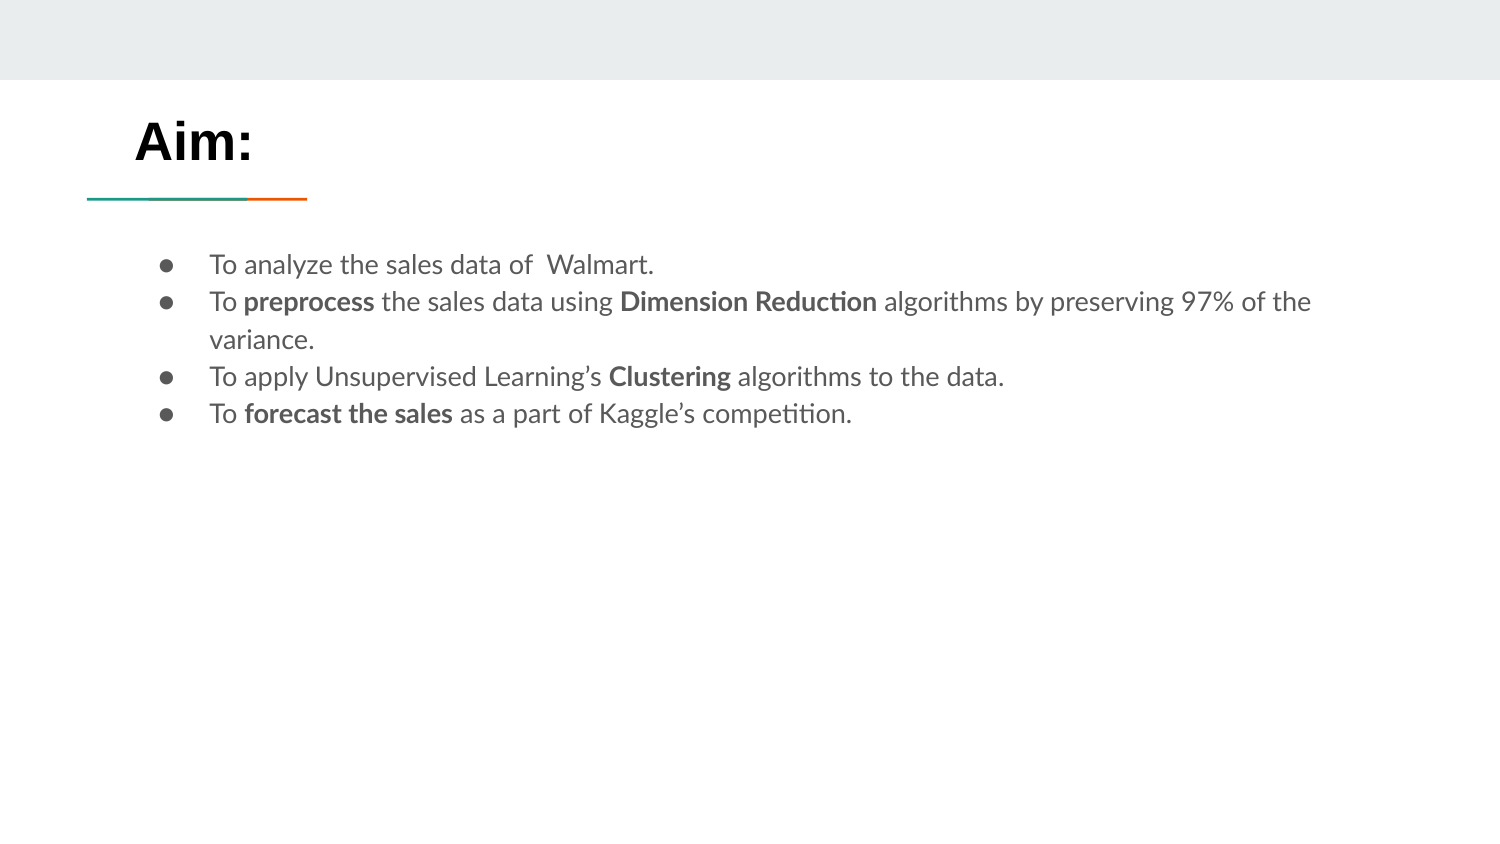

# Aim:
To analyze the sales data of  Walmart.
To preprocess the sales data using Dimension Reduction algorithms by preserving 97% of the variance.
To apply Unsupervised Learning’s Clustering algorithms to the data.
To forecast the sales as a part of Kaggle’s competition.